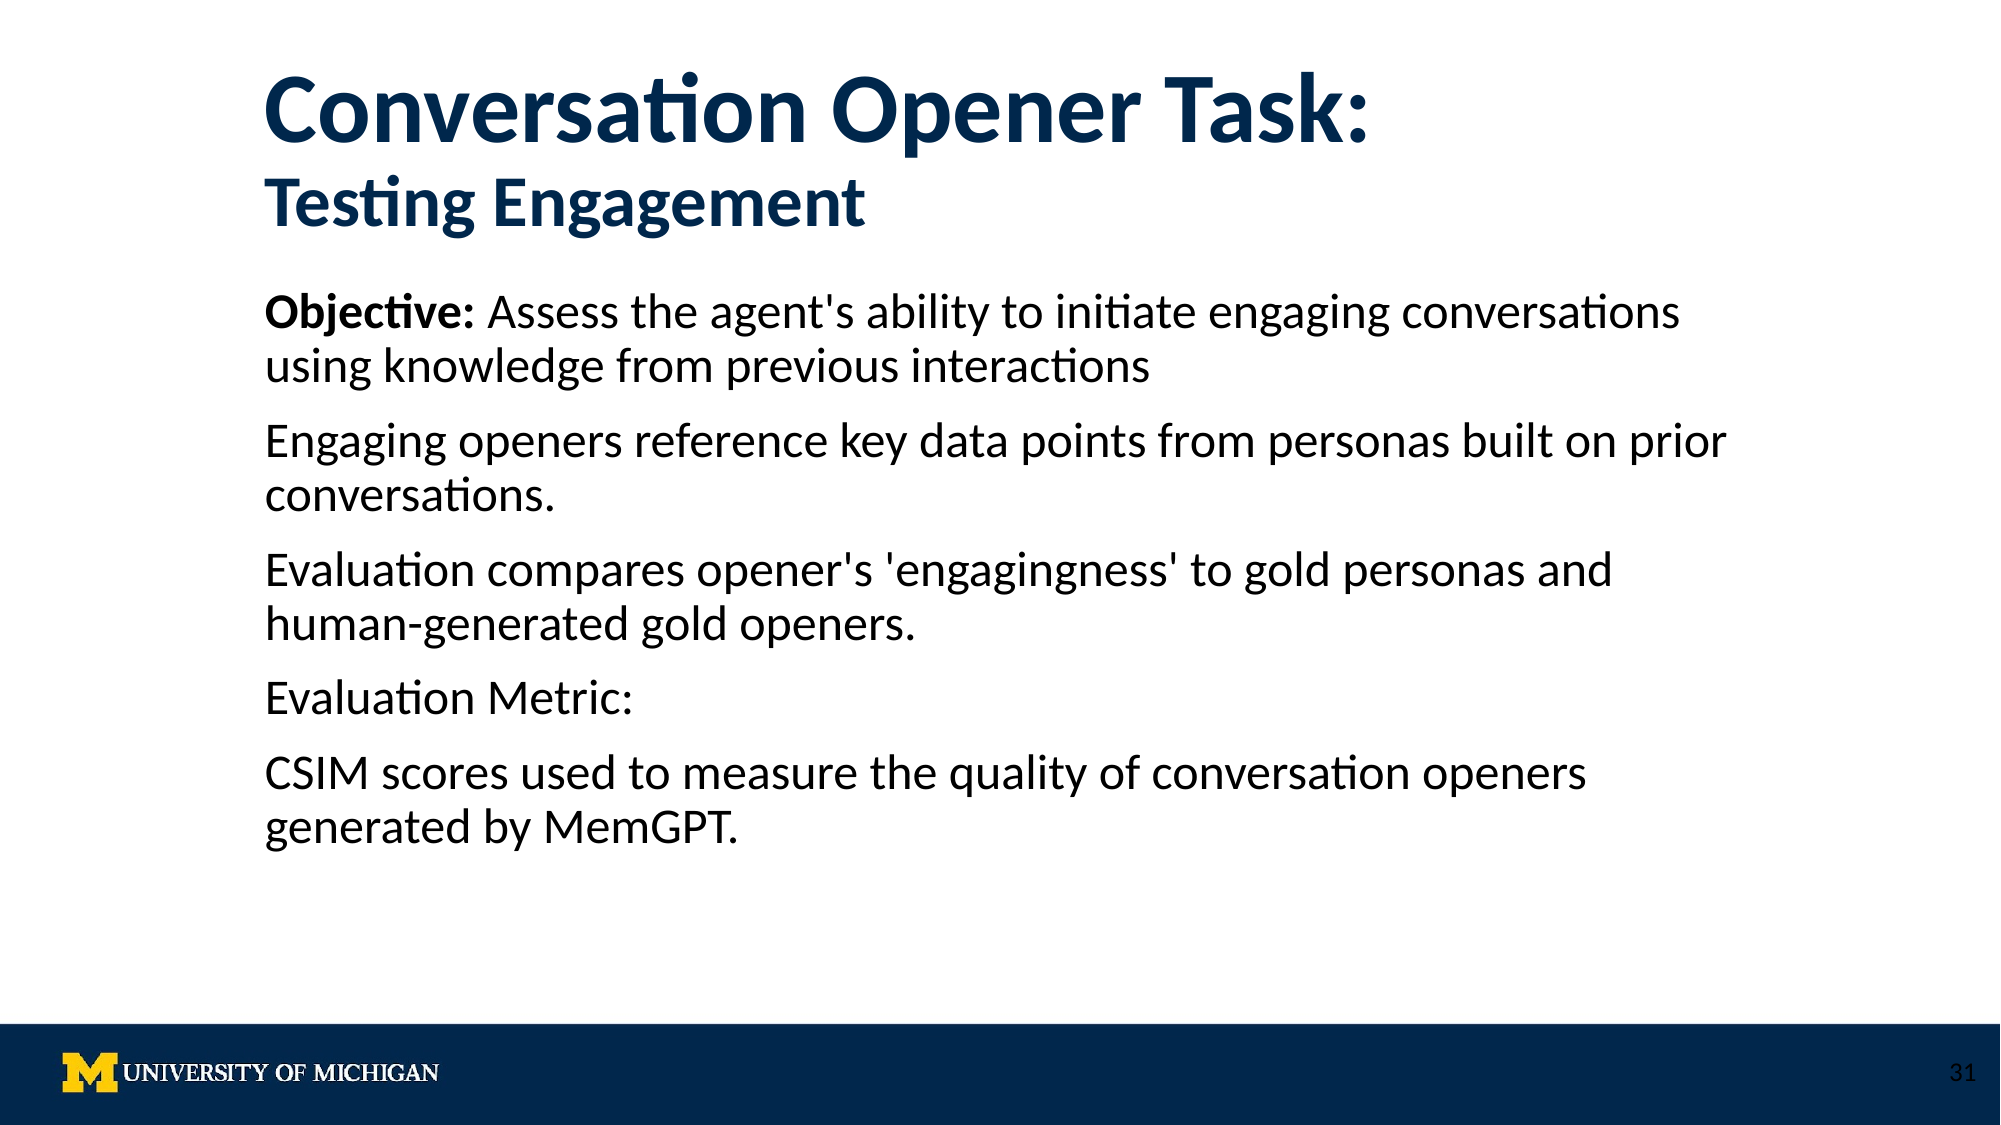

# Conversation Opener Task:
Testing Engagement
Objective: Assess the agent's ability to initiate engaging conversations using knowledge from previous interactions
Engaging openers reference key data points from personas built on prior conversations.
Evaluation compares opener's 'engagingness' to gold personas and human-generated gold openers.
Evaluation Metric:
CSIM scores used to measure the quality of conversation openers generated by MemGPT.
31